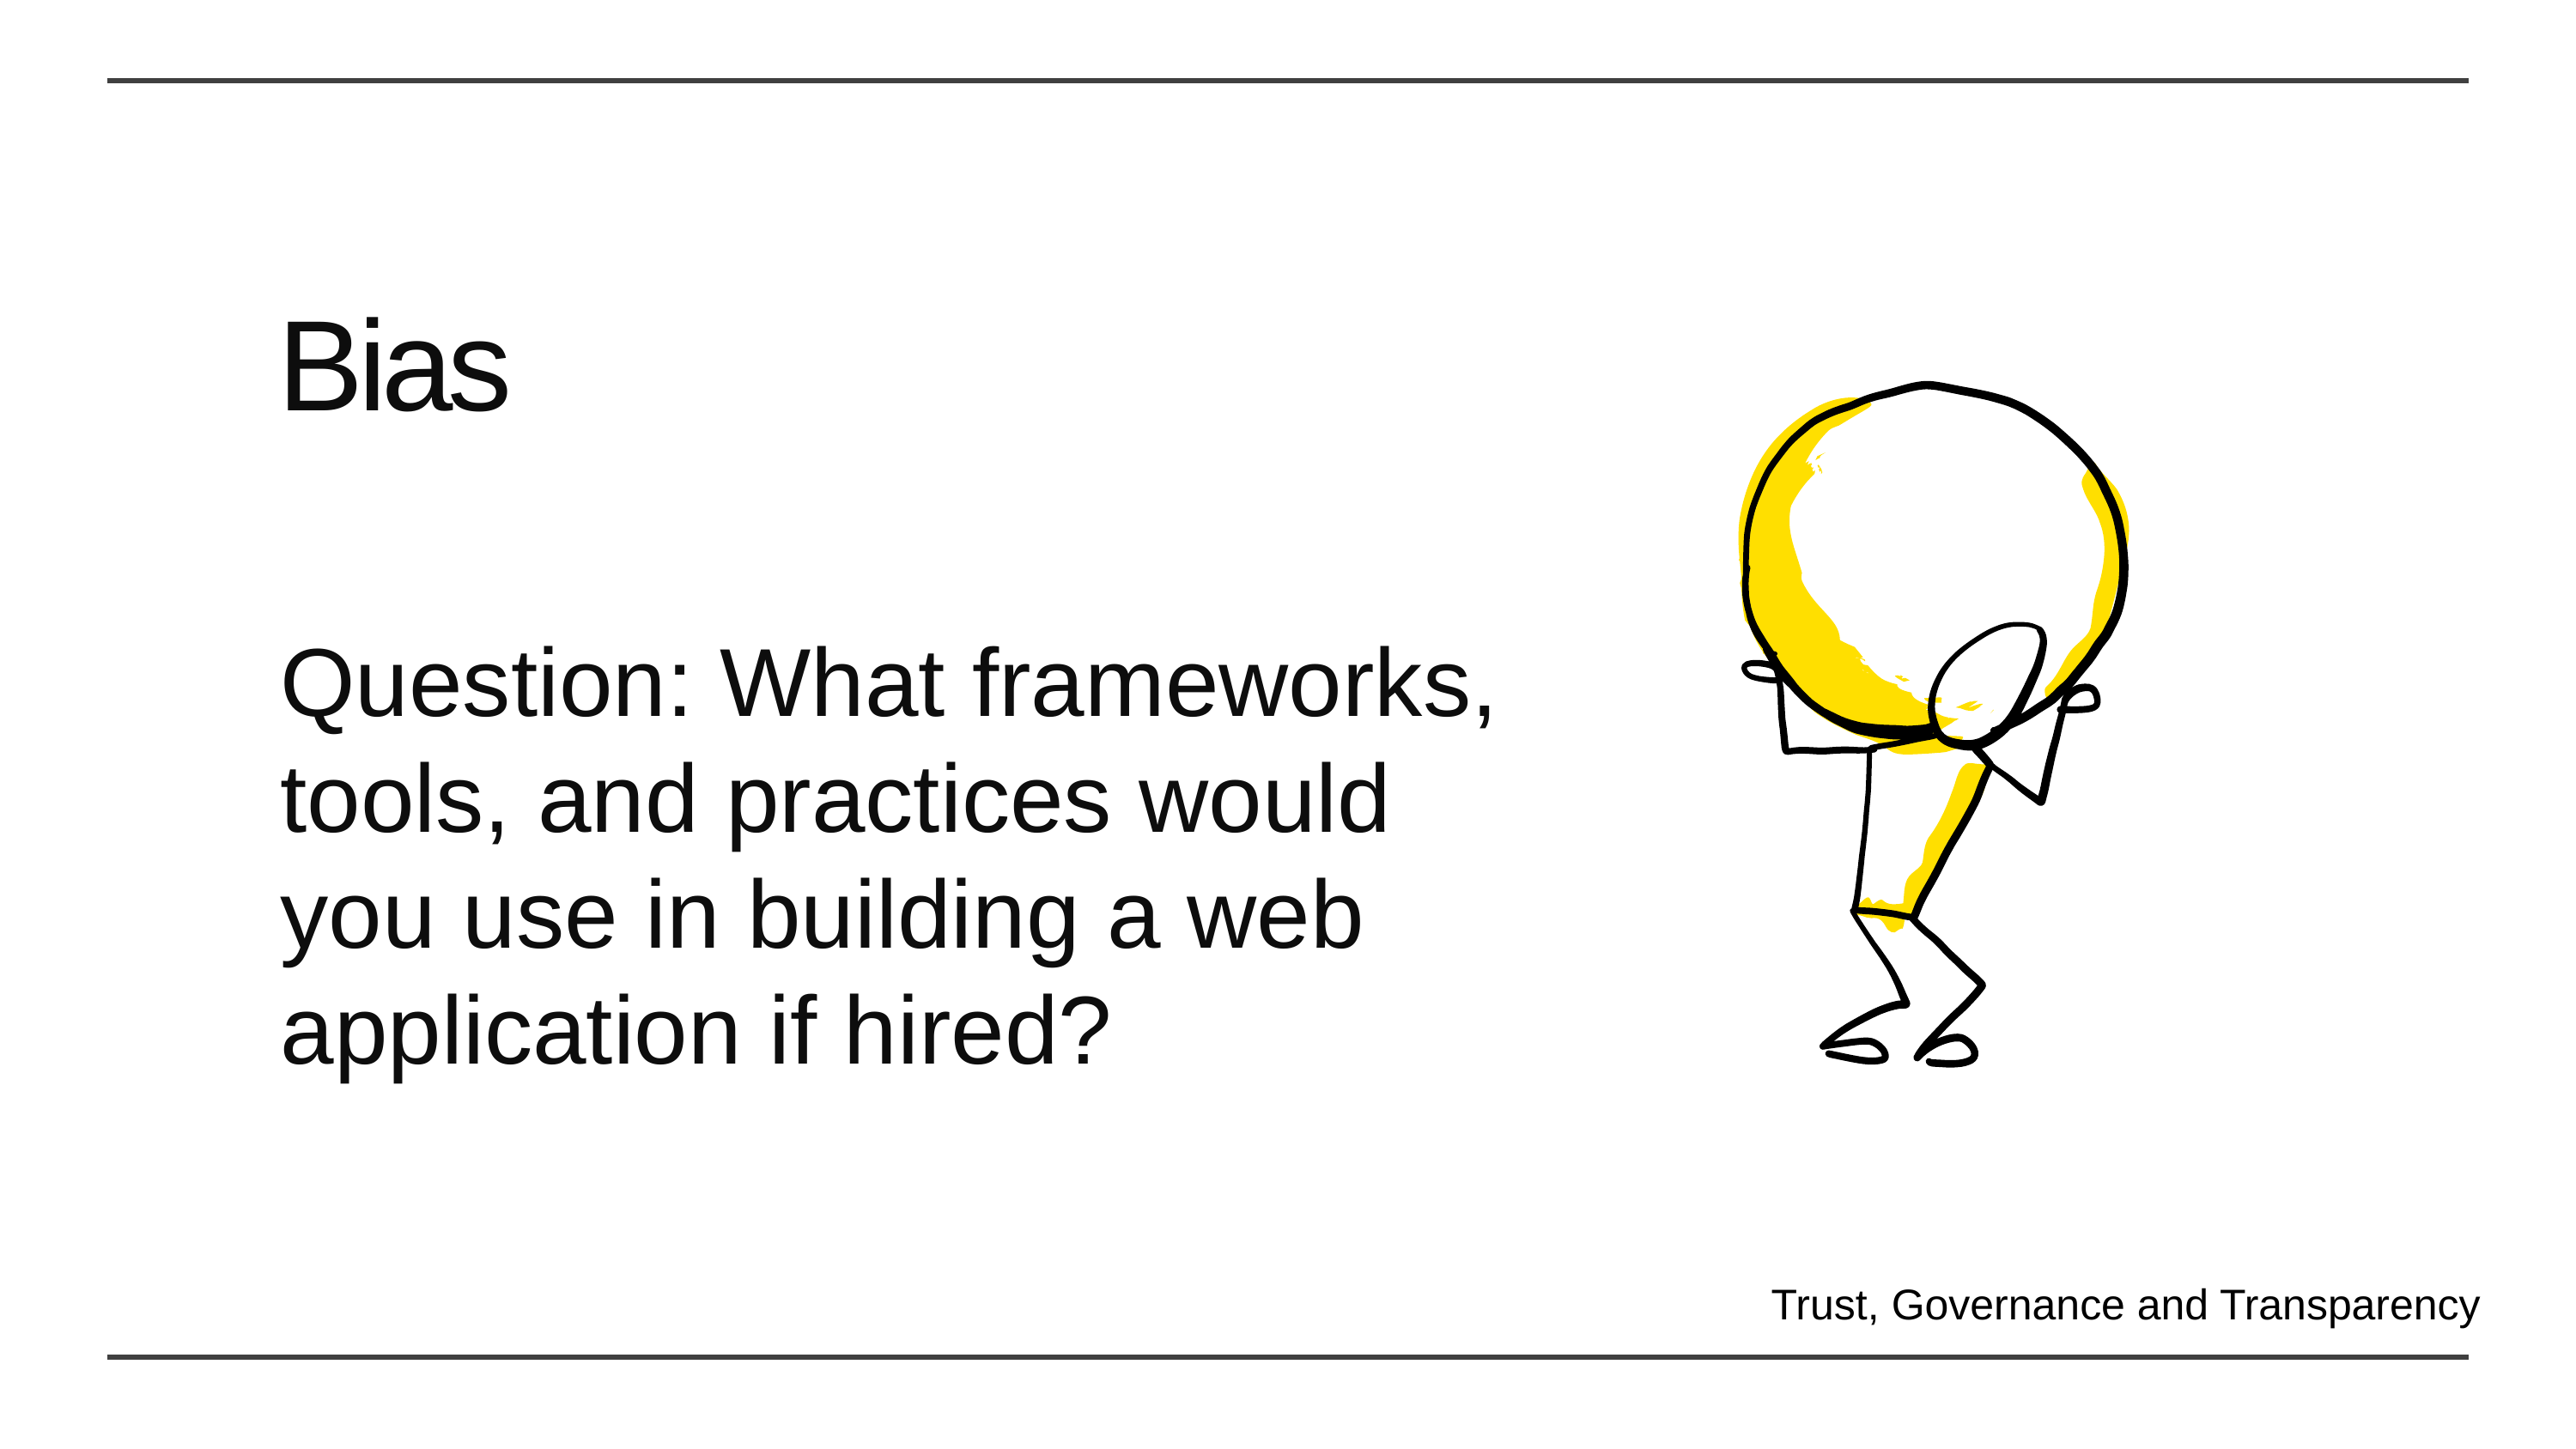

Bias

Question: What frameworks, tools, and practices would you use in building a web application if hired?
Trust, Governance and Transparency